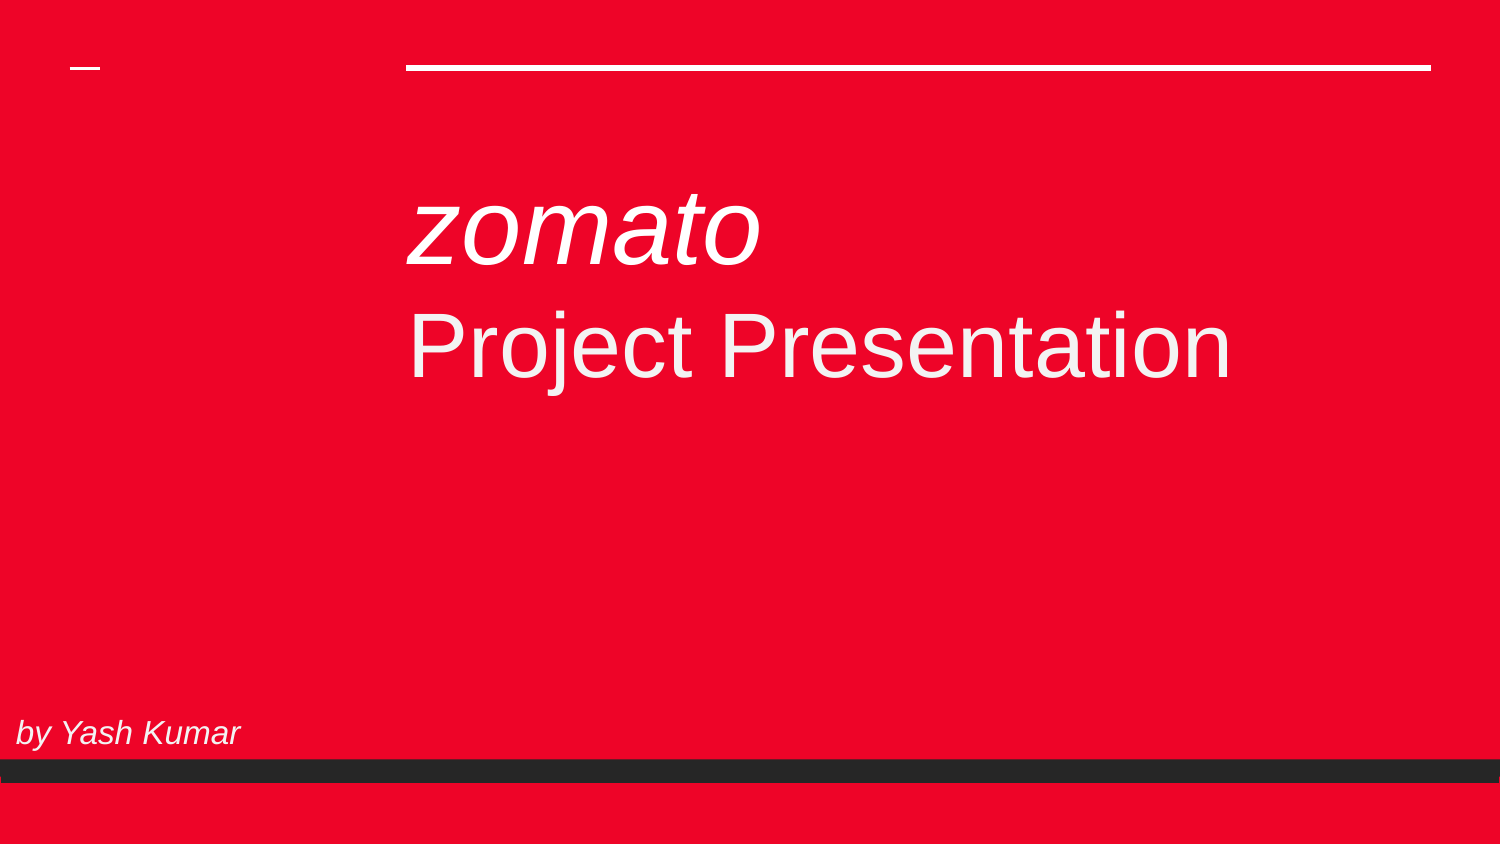

# zomato
Project Presentation
by Yash Kumar